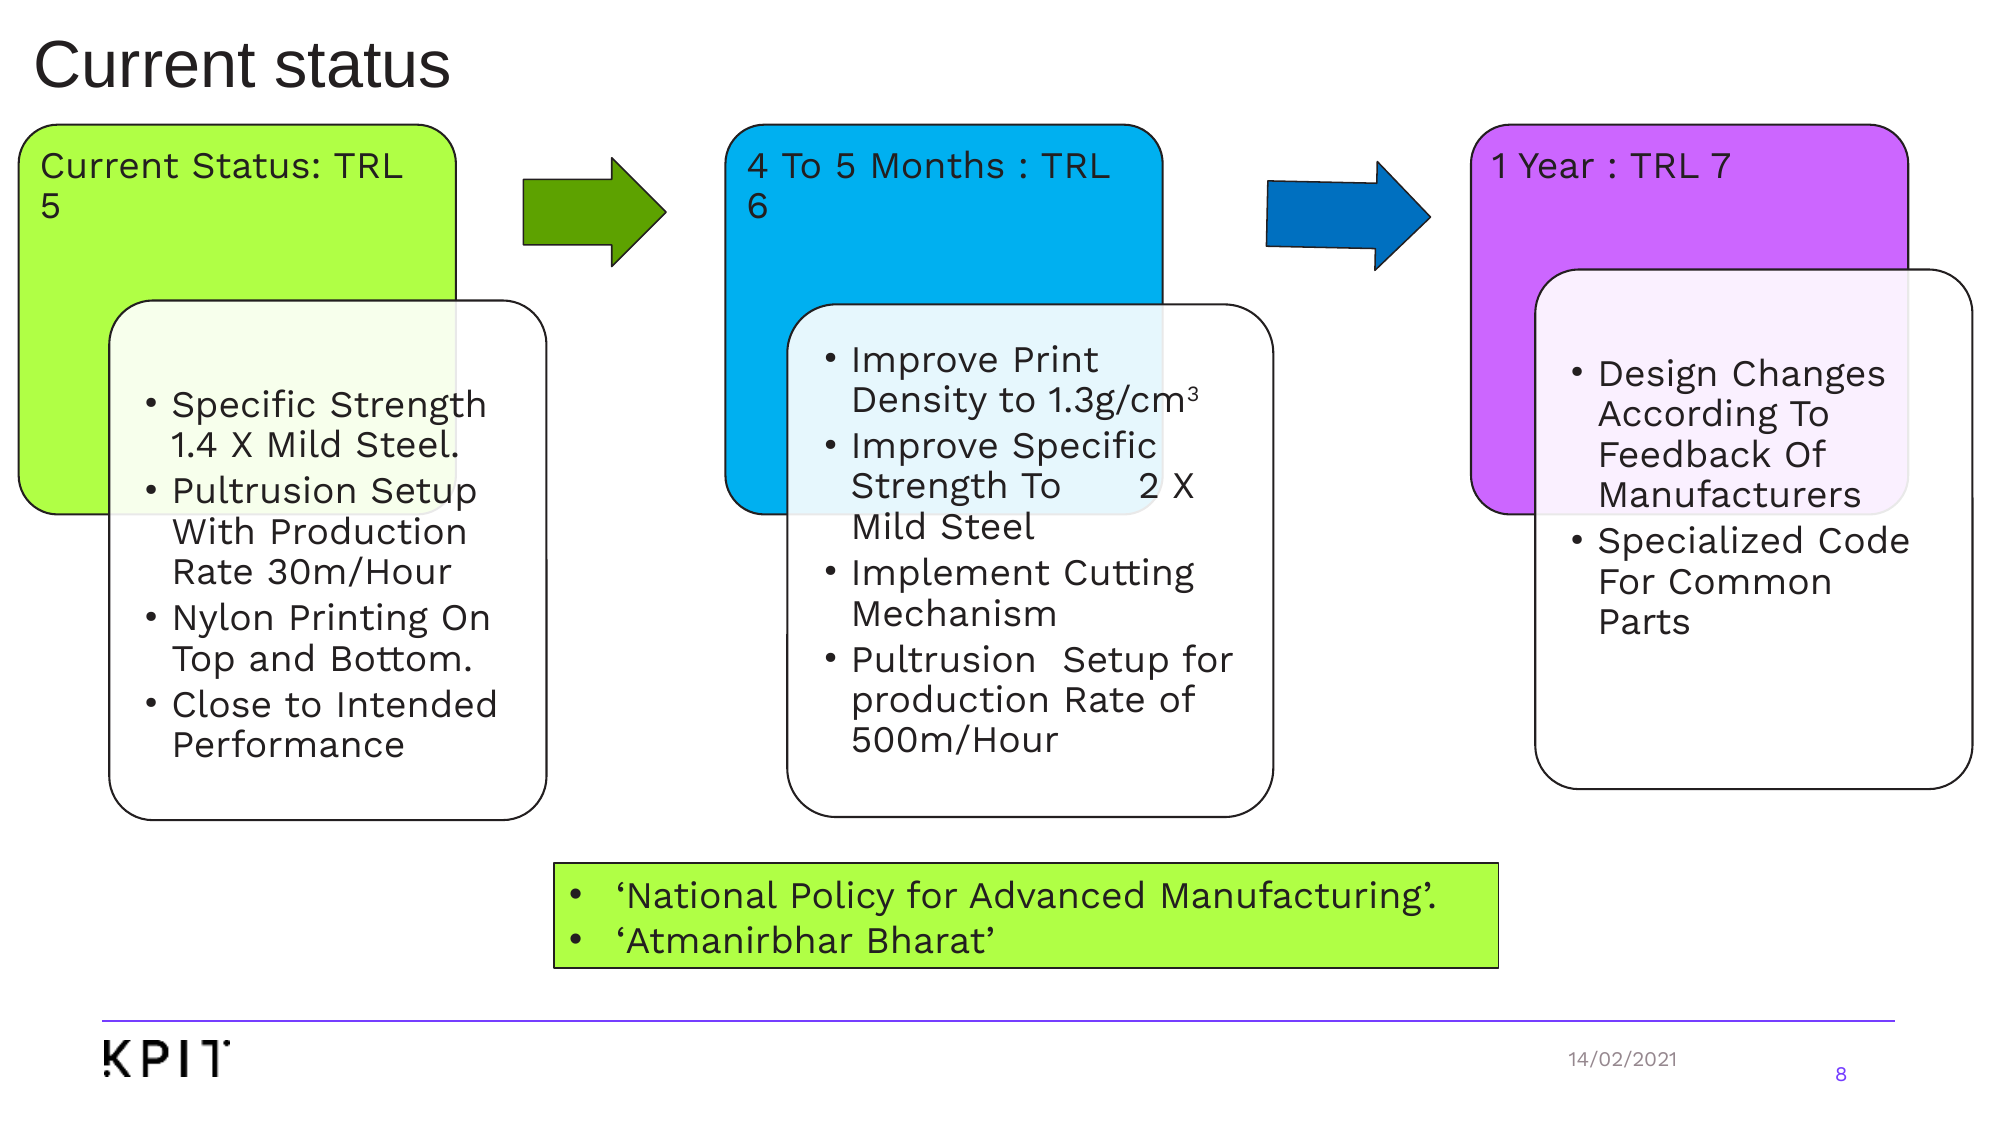

Current status

Current Status: TRL 5

4 To 5 Months : TRL 6

1 Year : TRL 7

Design Changes According To Feedback Of Manufacturers
Specialized Code For Common Parts

Specific Strength 1.4 X Mild Steel.
Pultrusion Setup With Production Rate 30m/Hour
Nylon Printing On Top and Bottom.
Close to Intended Performance
Improve Print Density to 1.3g/cm3
Improve Specific Strength To      2 X Mild Steel
Implement Cutting Mechanism
Pultrusion  Setup for production Rate of 500m/Hour
‘National Policy for Advanced Manufacturing’.
‘Atmanirbhar Bharat’
14/02/2021
8